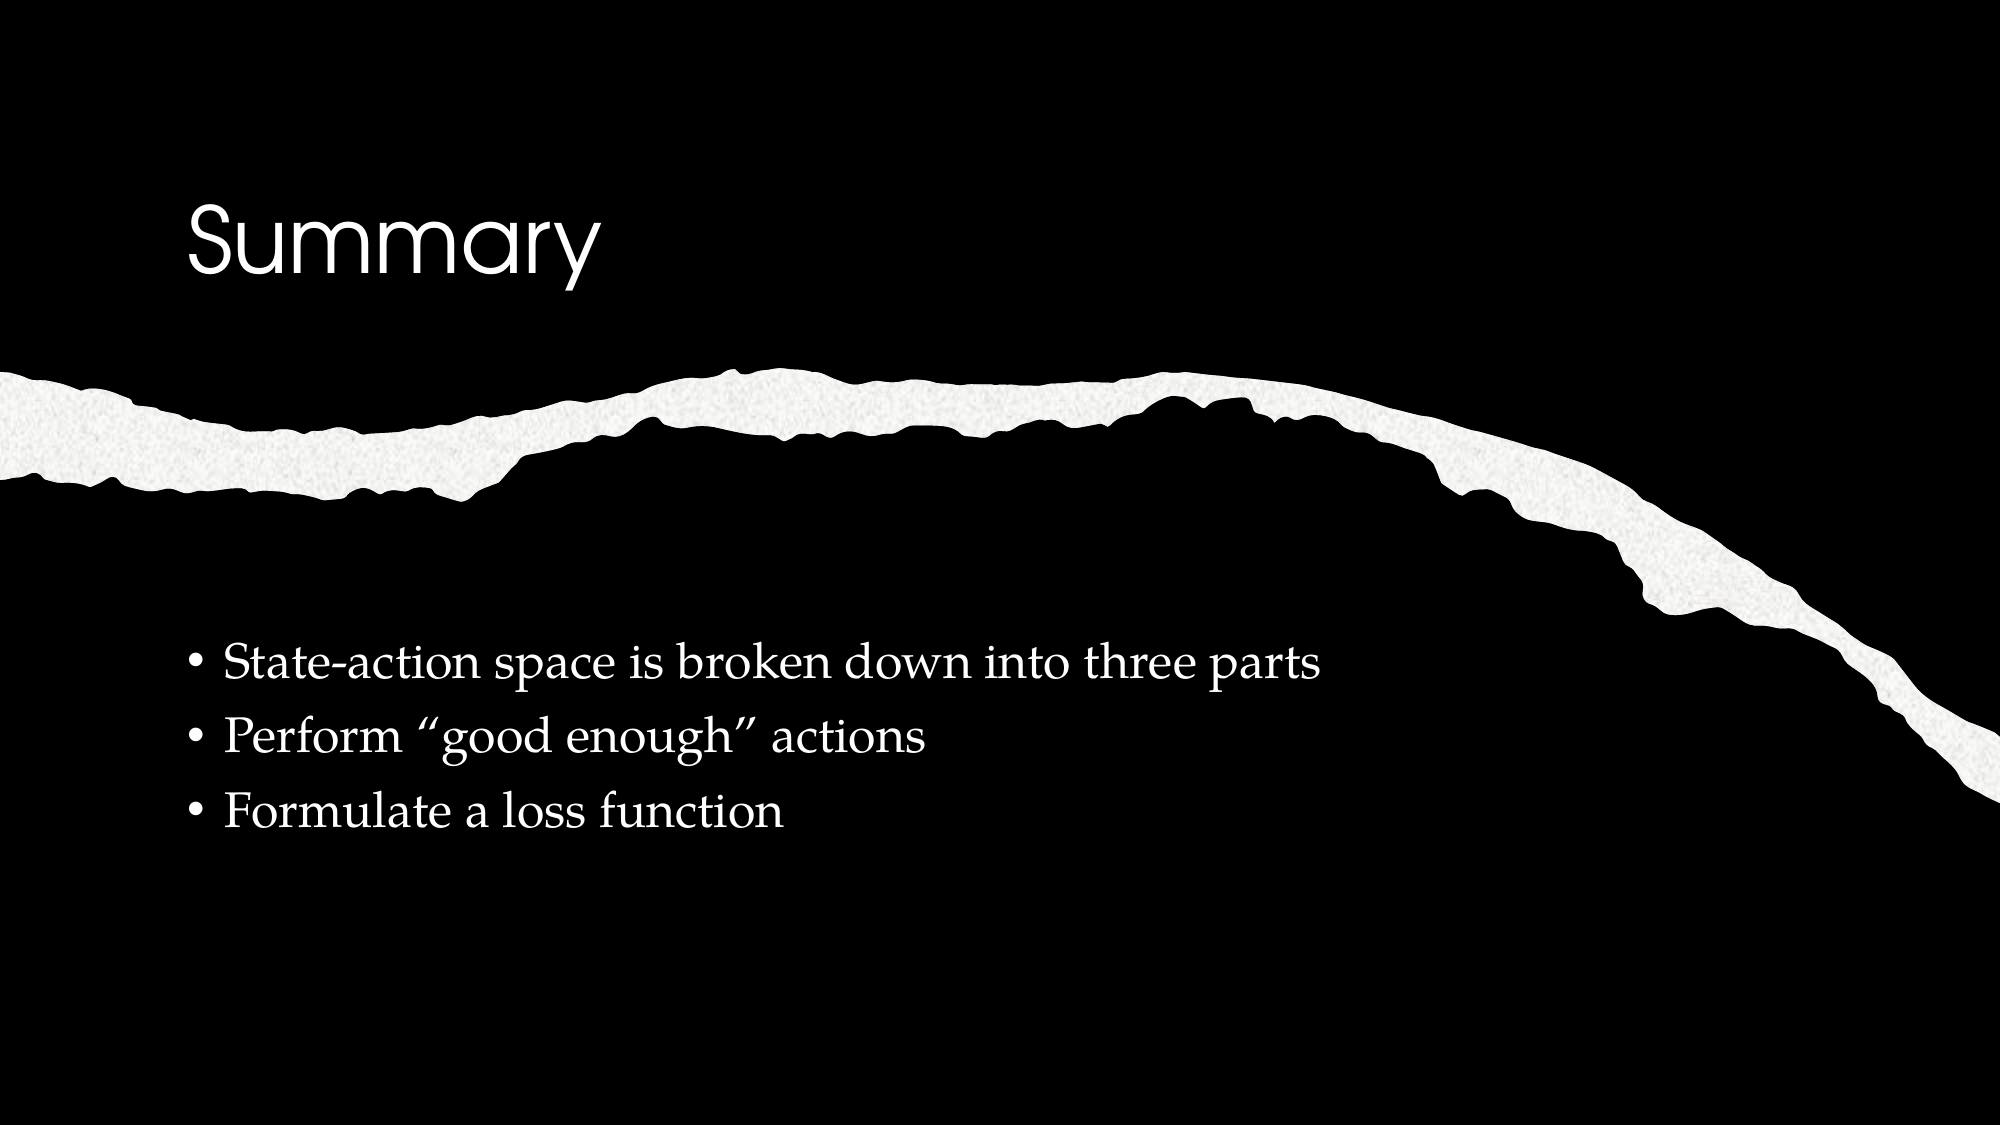

# Summary

State-action space is broken down into three parts
Perform “good enough” actions
Formulate a loss function